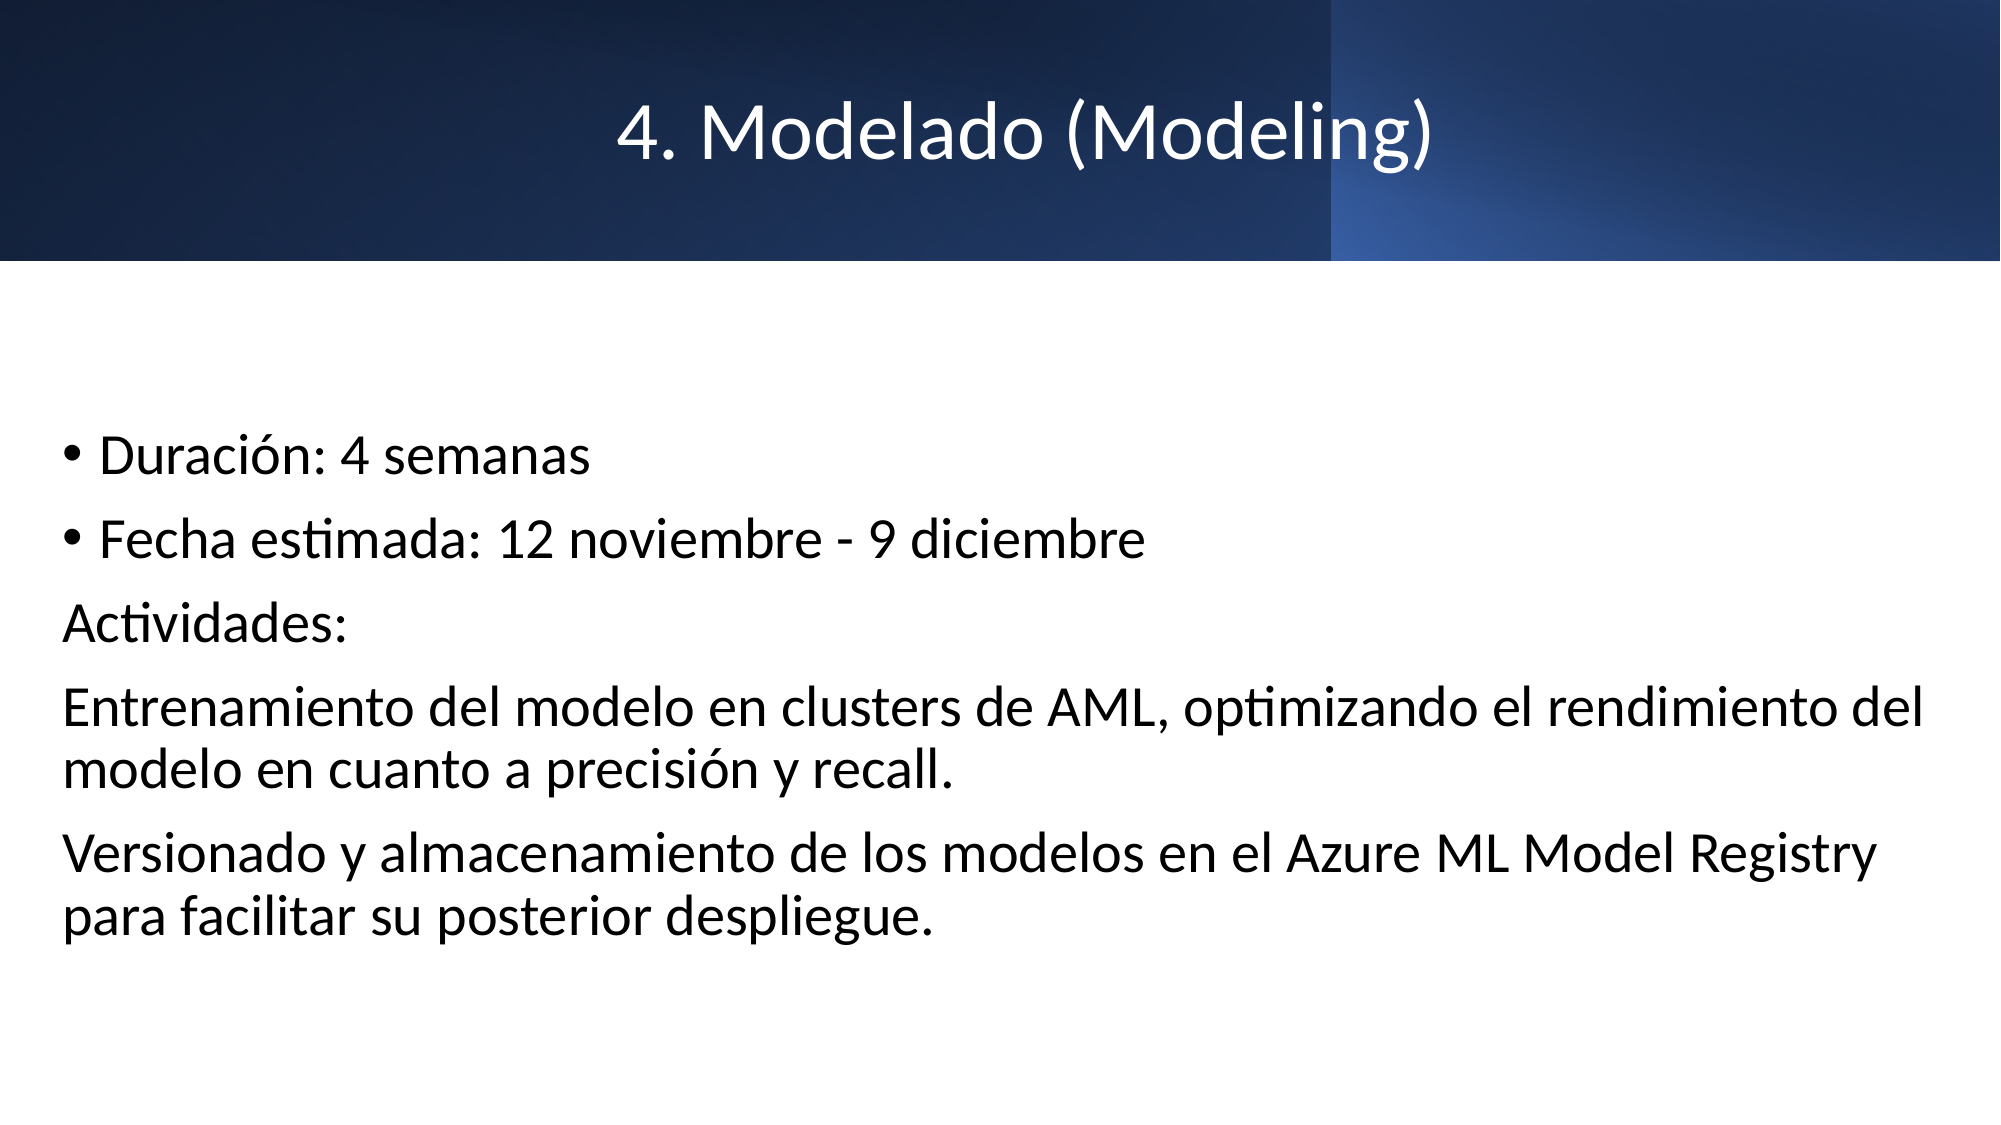

# 4. Modelado (Modeling)
Duración: 4 semanas
Fecha estimada: 12 noviembre - 9 diciembre
Actividades:
Entrenamiento del modelo en clusters de AML, optimizando el rendimiento del modelo en cuanto a precisión y recall.
Versionado y almacenamiento de los modelos en el Azure ML Model Registry para facilitar su posterior despliegue.